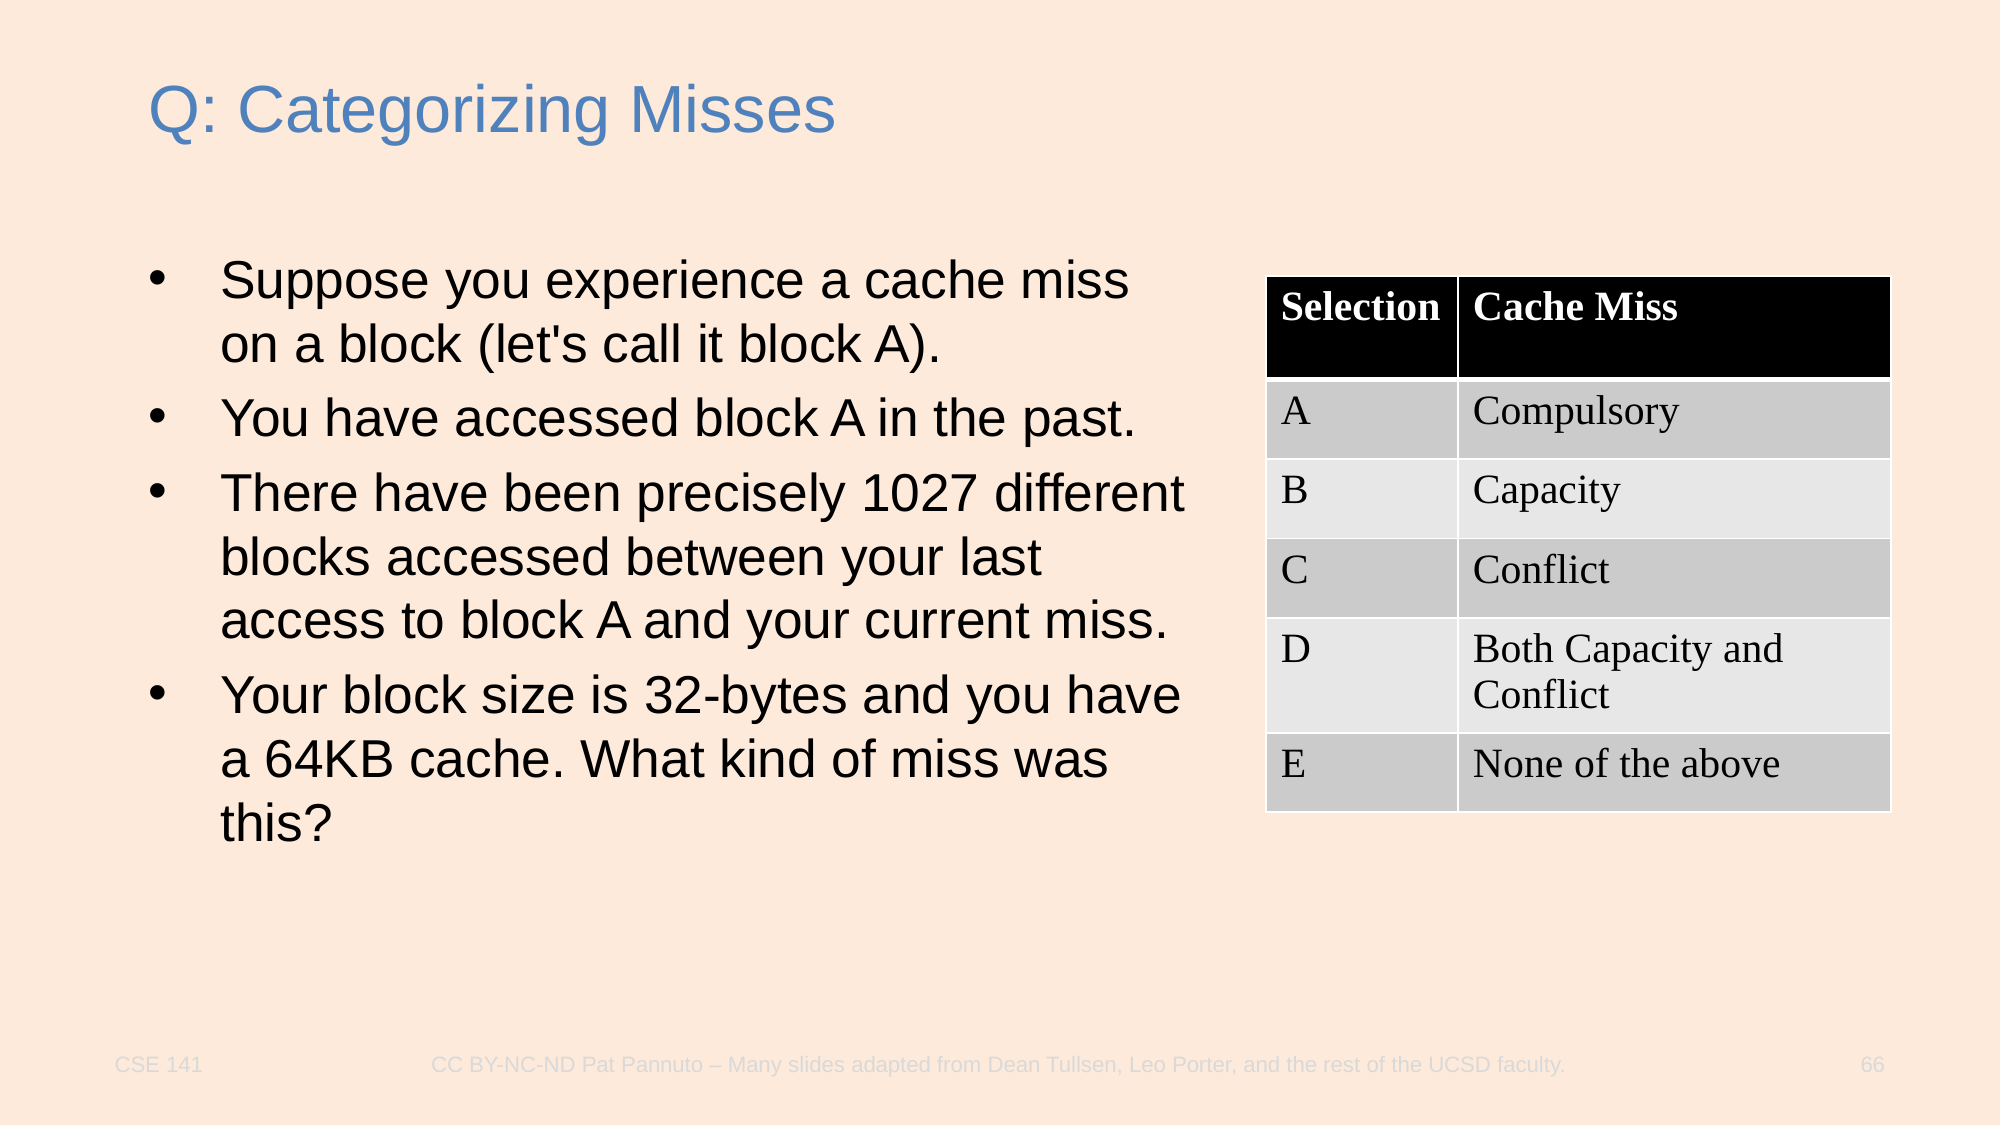

# Q: Categorizing Misses
Suppose you experience a cache miss on a block (let's call it block A).
You have accessed block A in the past.
There have been precisely 1027 different blocks accessed between your last access to block A and your current miss.
Your block size is 32-bytes and you have a 64KB cache. What kind of miss was this?
| Selection | Cache Miss |
| --- | --- |
| A | Compulsory |
| B | Capacity |
| C | Conflict |
| D | Both Capacity and Conflict |
| E | None of the above |